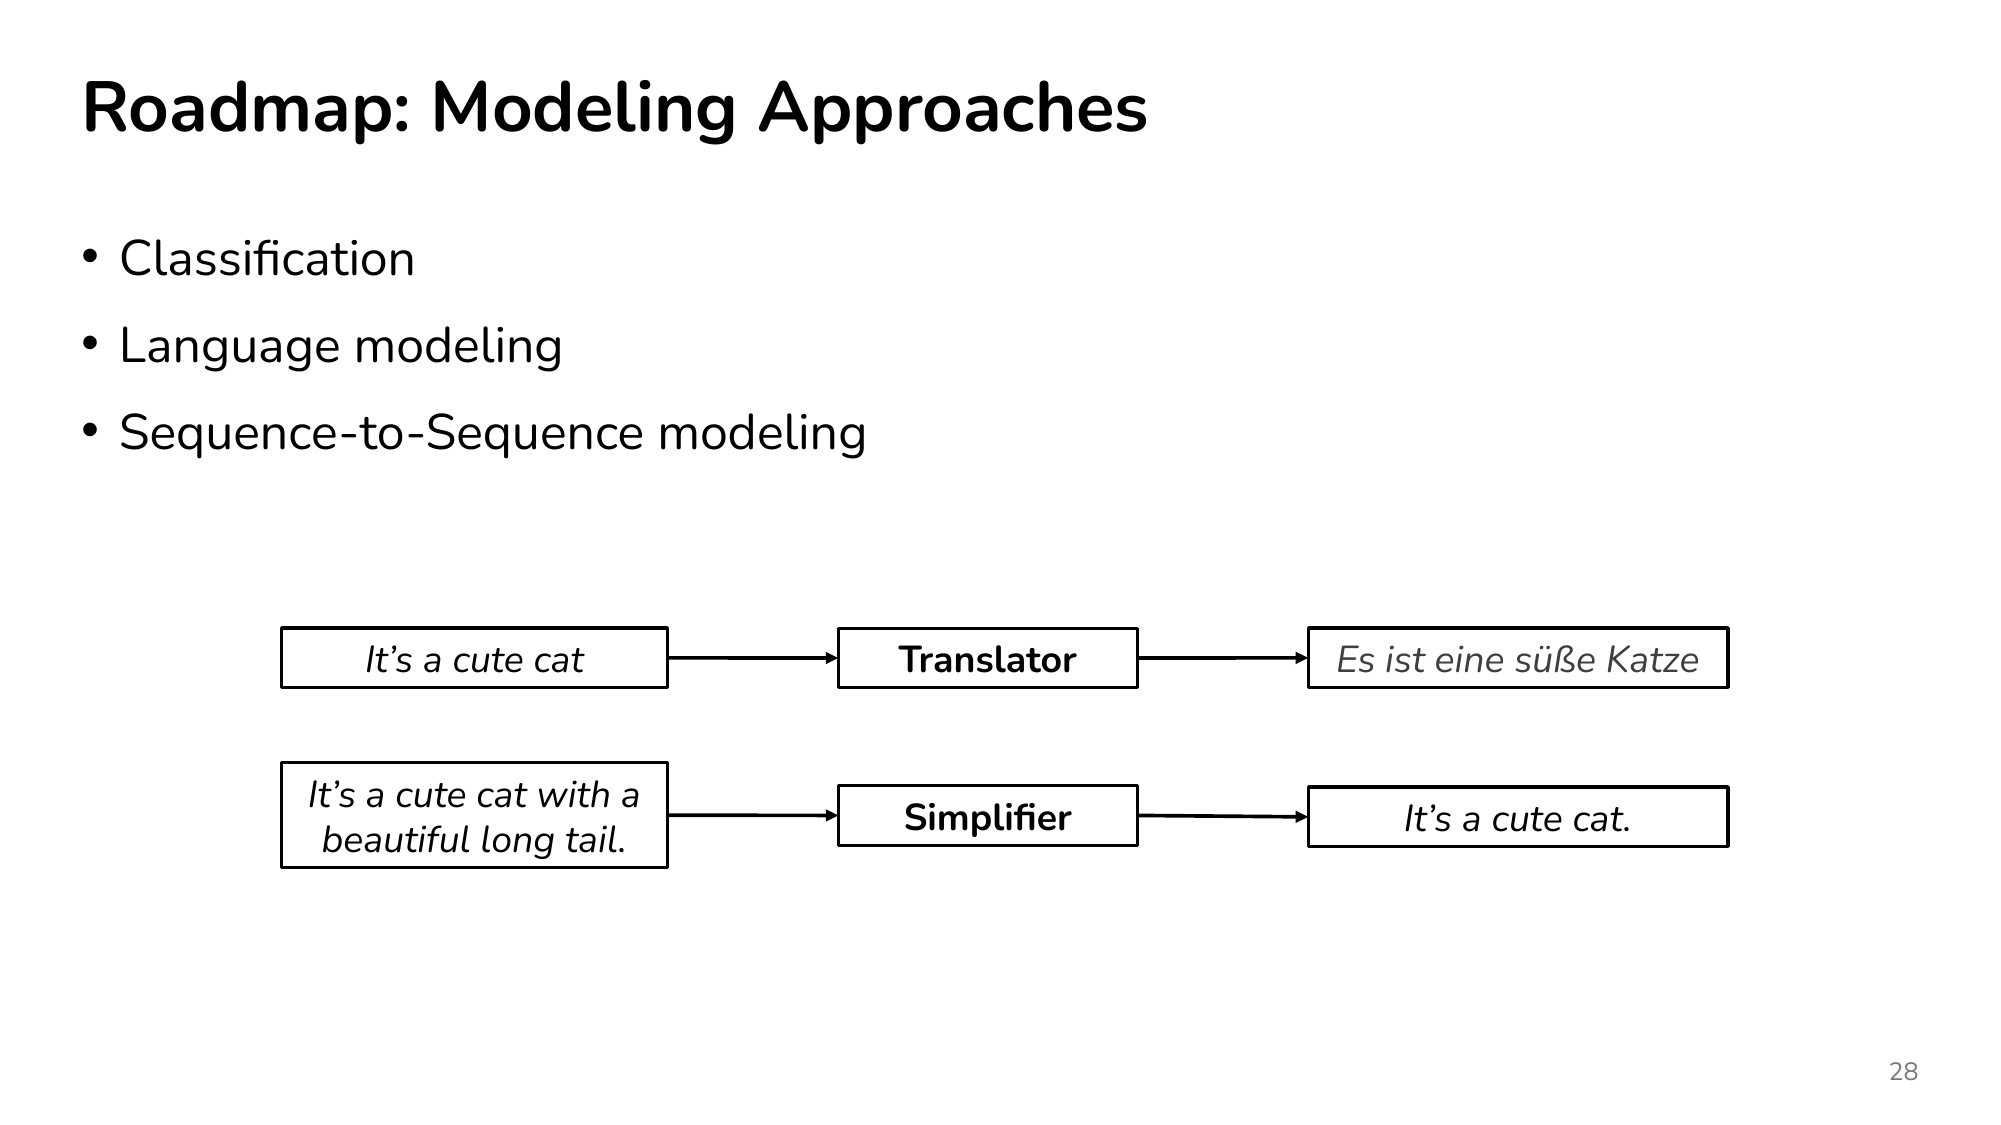

# Roadmap: Modeling Approaches
Classification
Language modeling
Sequence-to-Sequence modeling
It’s a cute cat
Es ist eine süße Katze
Translator
It’s a cute cat with a beautiful long tail.
Simplifier
It’s a cute cat.
28